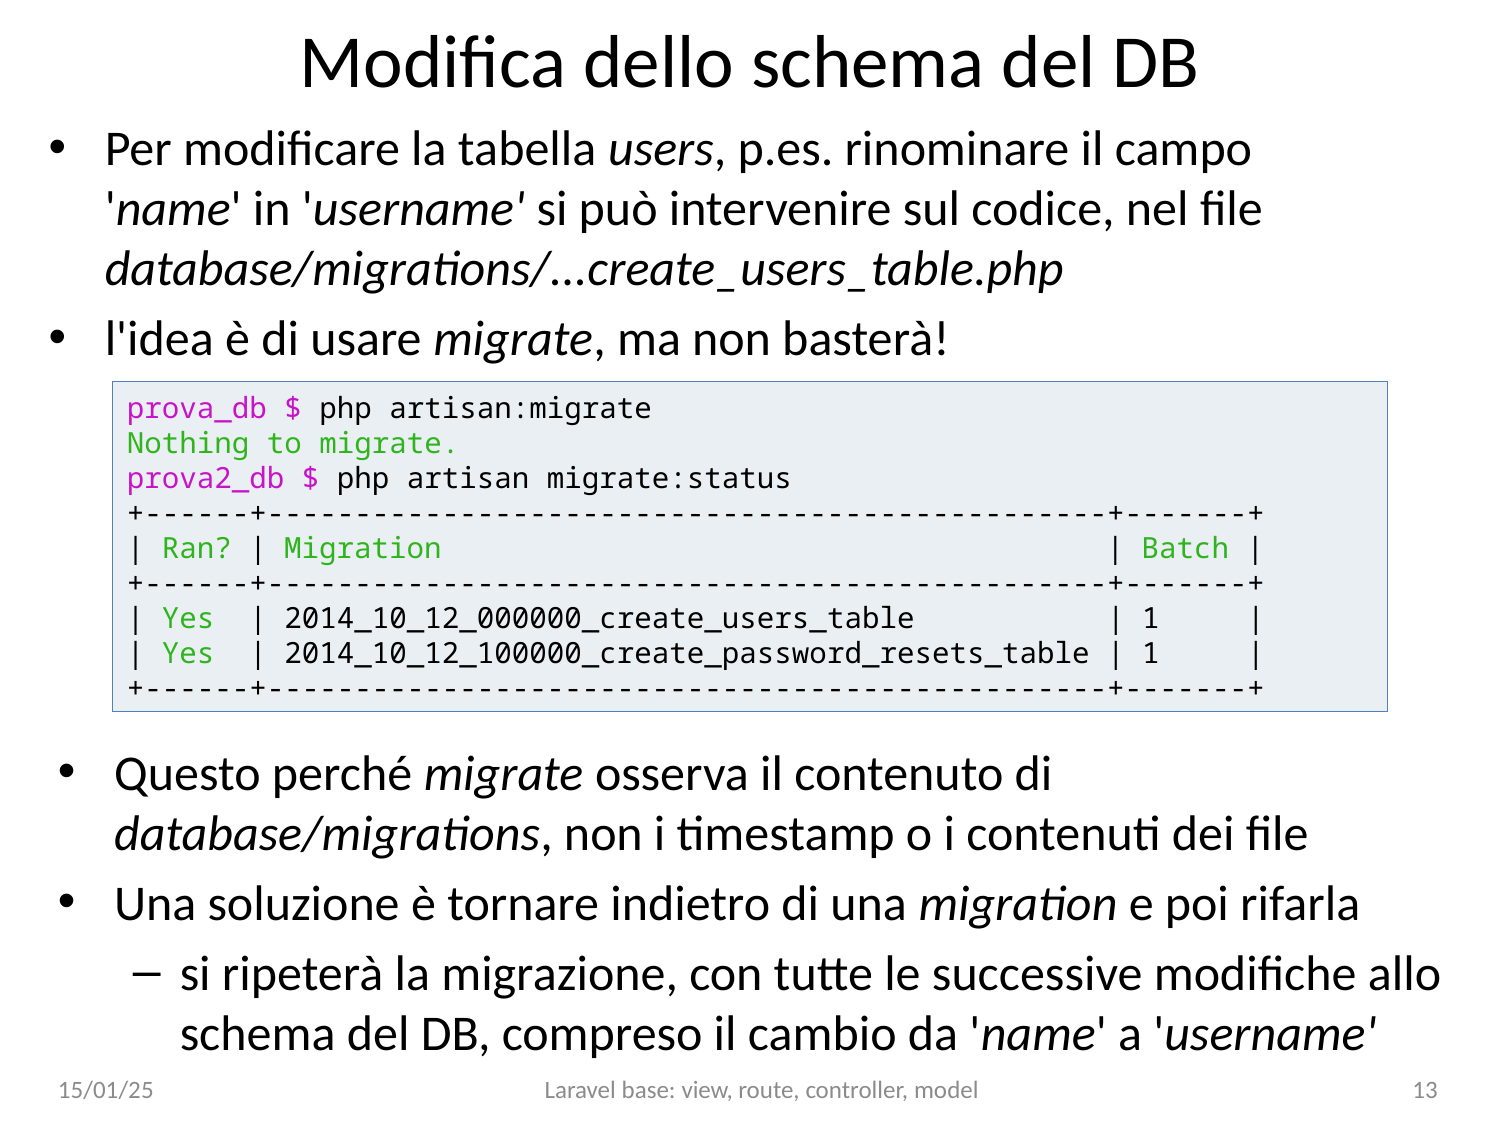

# Modifica dello schema del DB
Per modificare la tabella users, p.es. rinominare il campo
'name' in 'username' si può intervenire sul codice, nel file  database/migrations/...create_users_table.php
l'idea è di usare migrate, ma non basterà!
prova_db $ php artisan:migrate
Nothing to migrate.
prova2_db $ php artisan migrate:status
+------+------------------------------------------------+-------+
| Ran? | Migration                                      | Batch |
+------+------------------------------------------------+-------+
| Yes  | 2014_10_12_000000_create_users_table           | 1     |
| Yes  | 2014_10_12_100000_create_password_resets_table | 1     |
+------+------------------------------------------------+-------+
Questo perché migrate osserva il contenuto di database/migrations, non i timestamp o i contenuti dei file
Una soluzione è tornare indietro di una migration e poi rifarla
si ripeterà la migrazione, con tutte le successive modifiche allo schema del DB, compreso il cambio da 'name' a 'username'
15/01/25
Laravel base: view, route, controller, model
13